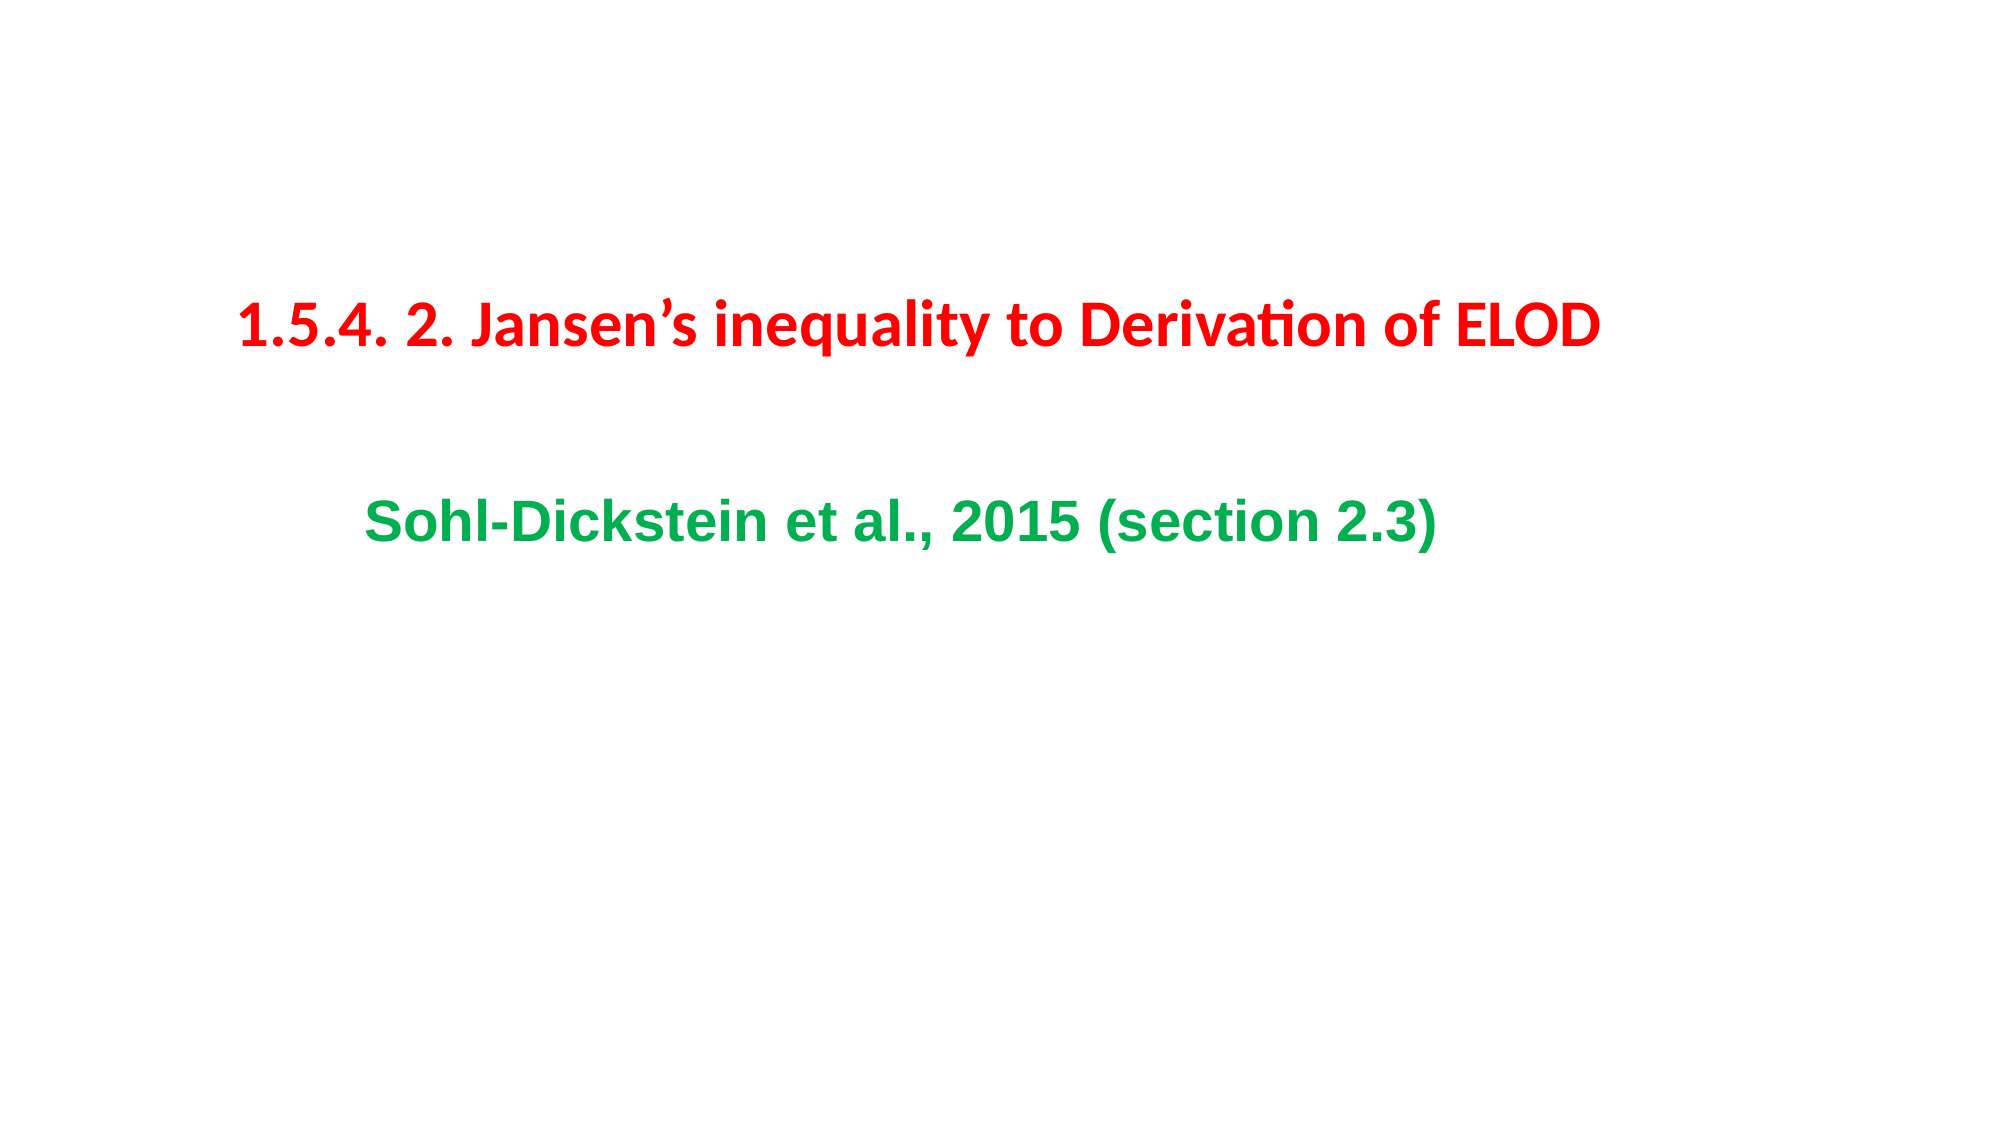

1.5.4. 2. Jansen’s inequality to Derivation of ELOD
Sohl-Dickstein et al., 2015 (section 2.3)